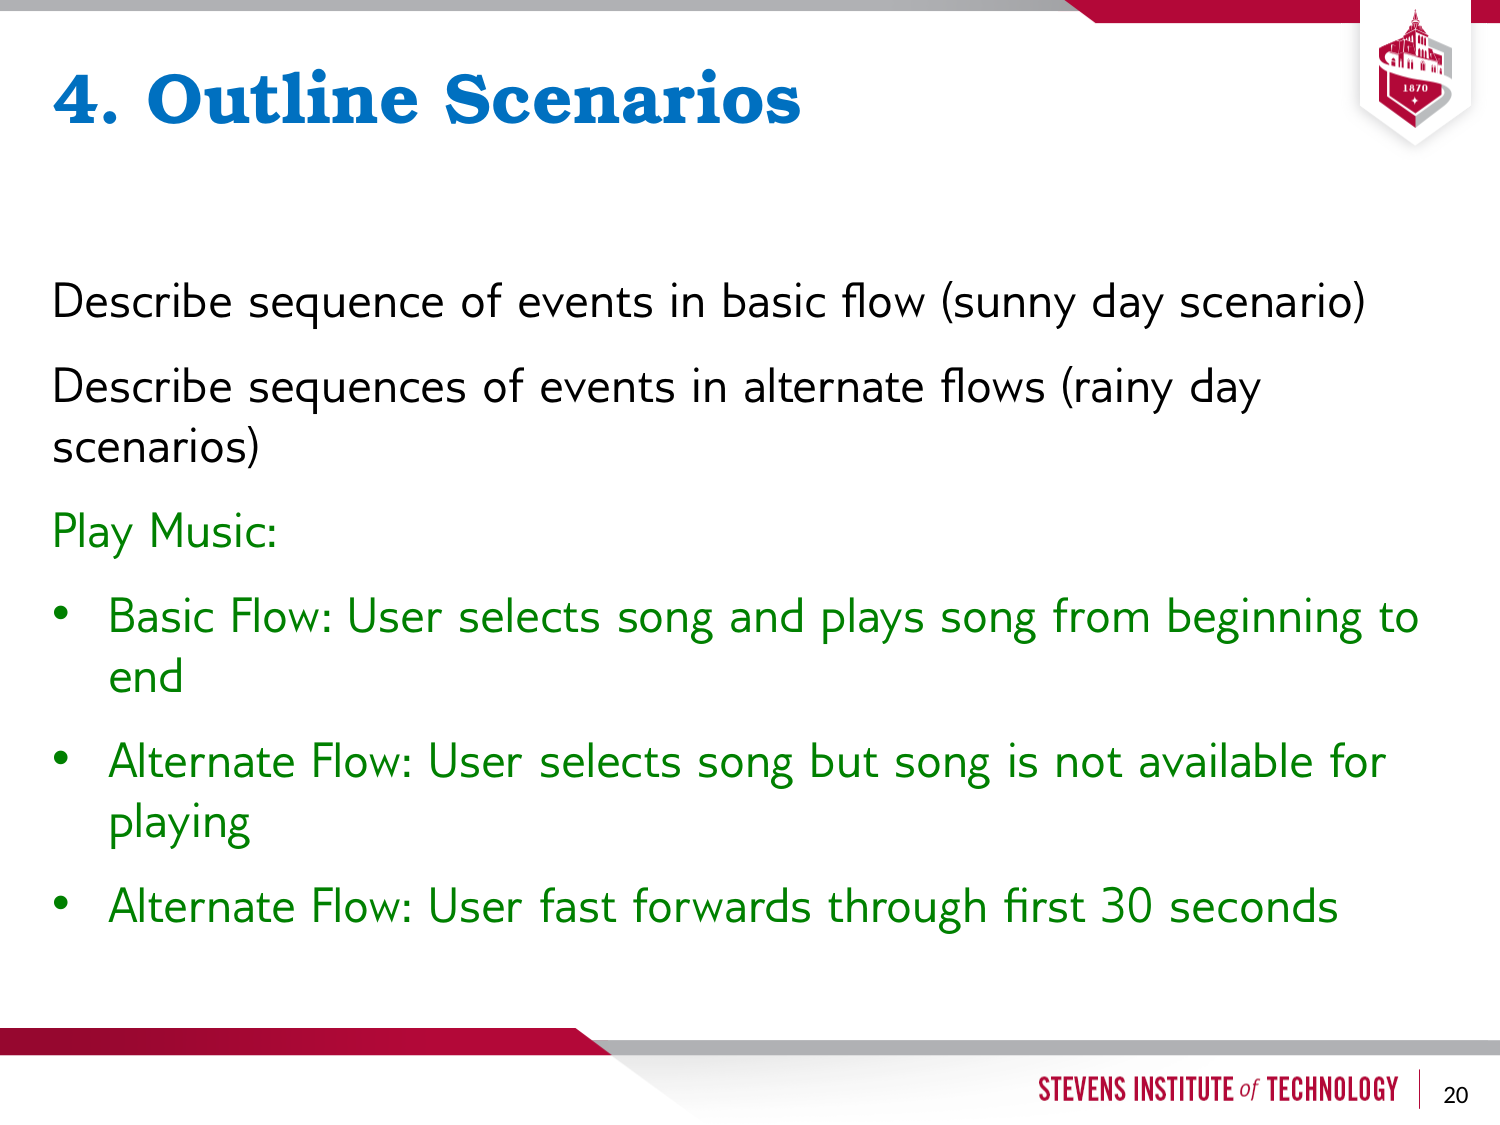

# 4. Outline Scenarios
Describe sequence of events in basic flow (sunny day scenario)
Describe sequences of events in alternate flows (rainy day scenarios)
Play Music:
Basic Flow: User selects song and plays song from beginning to end
Alternate Flow: User selects song but song is not available for playing
Alternate Flow: User fast forwards through first 30 seconds

20